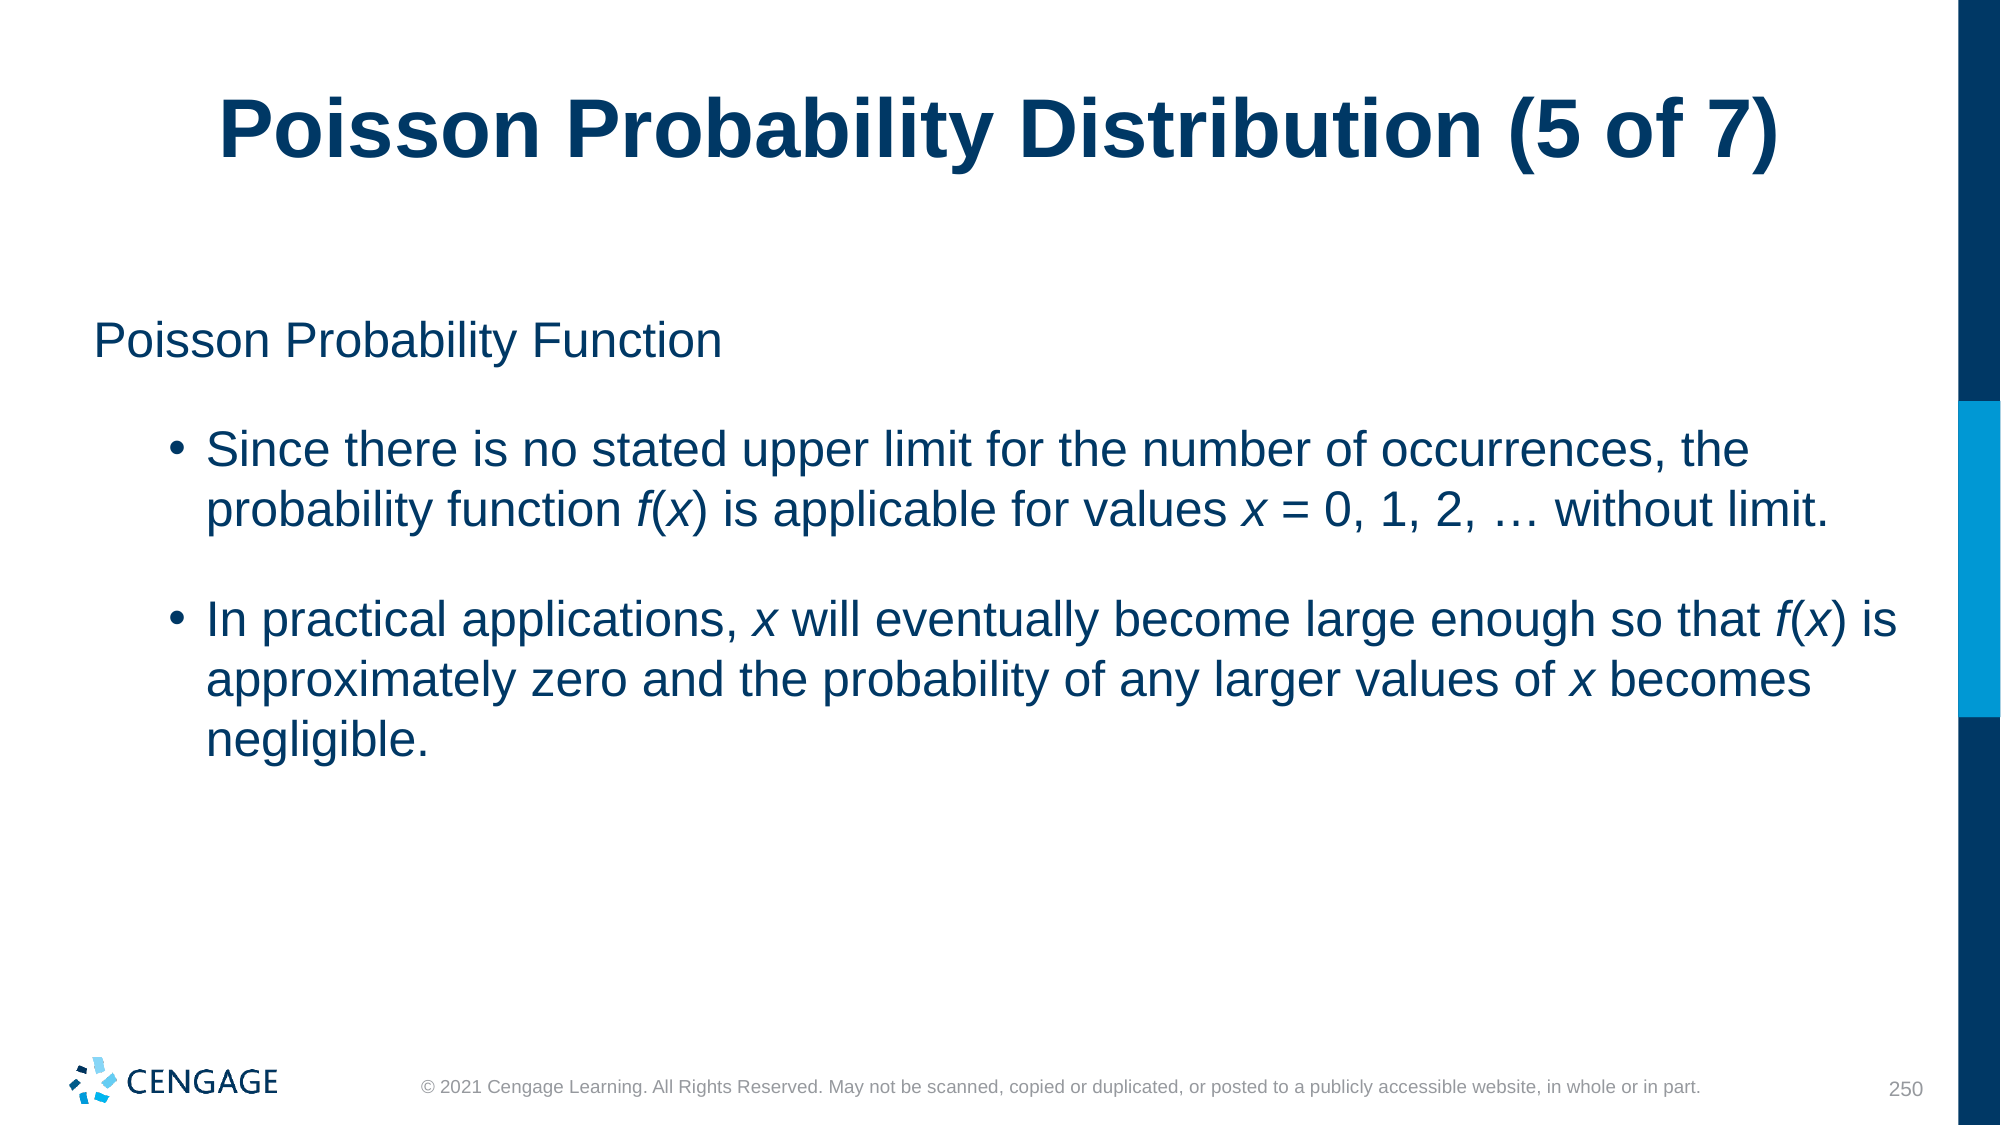

# Poisson Probability Distribution (5 of 7)
Poisson Probability Function
Since there is no stated upper limit for the number of occurrences, the probability function f(x) is applicable for values x = 0, 1, 2, … without limit.
In practical applications, x will eventually become large enough so that f(x) is approximately zero and the probability of any larger values of x becomes negligible.